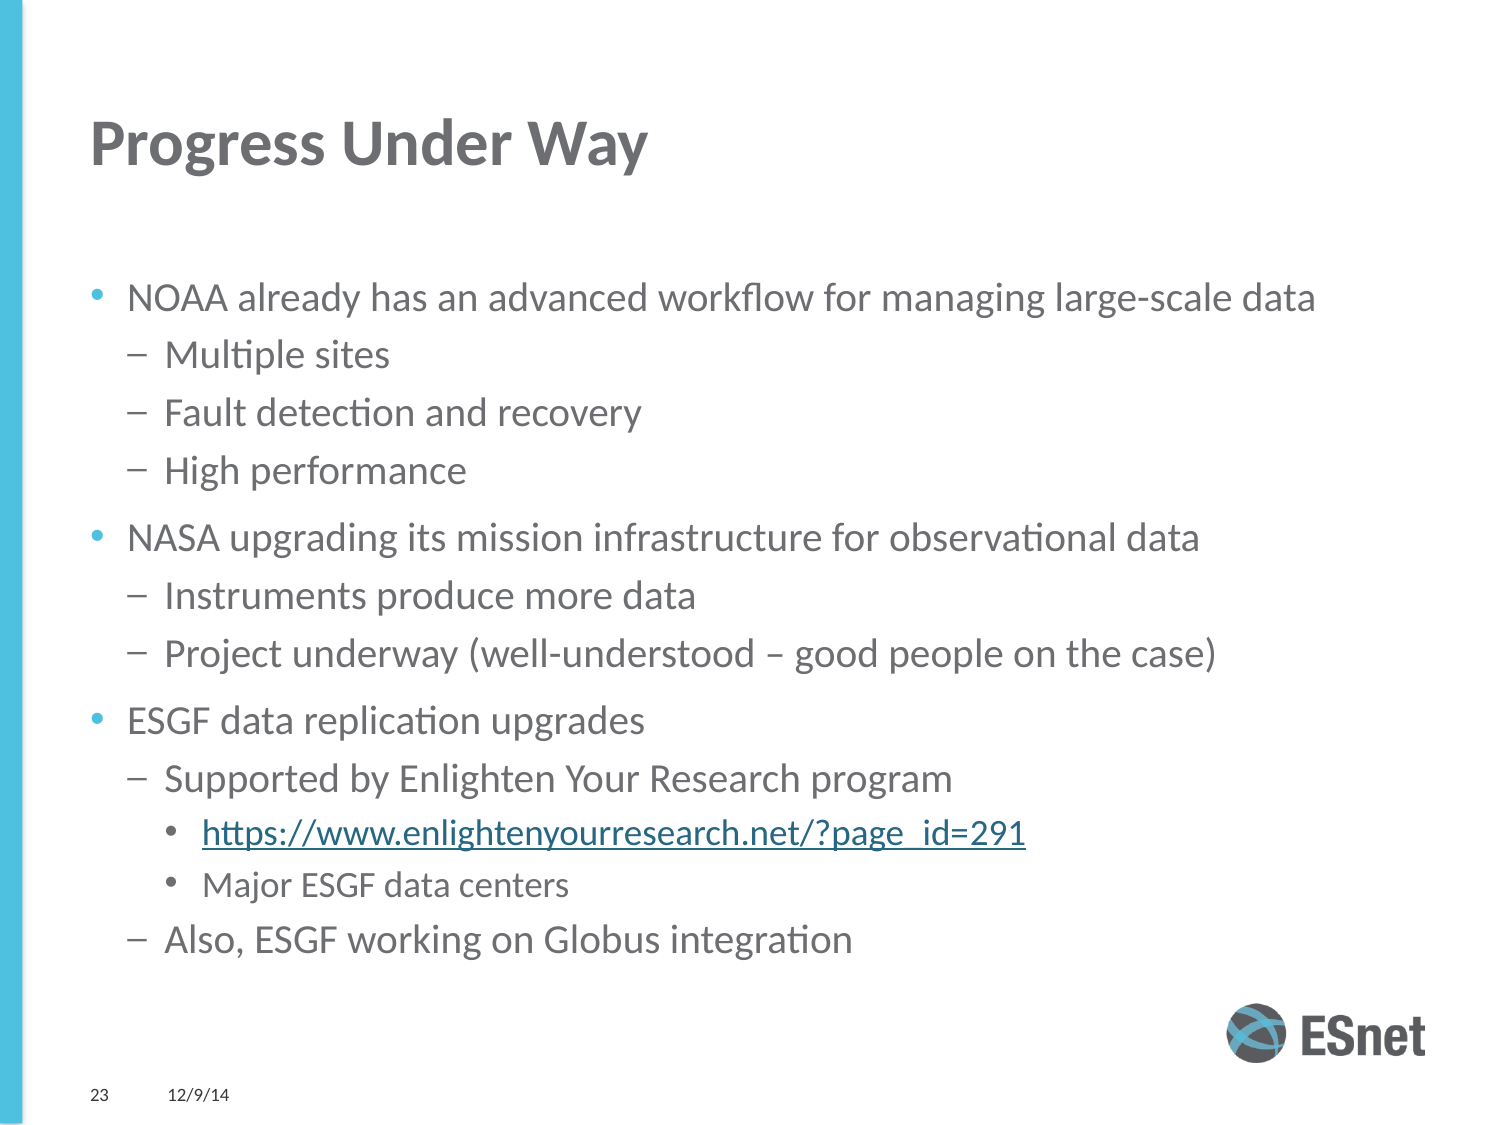

# Progress Under Way
NOAA already has an advanced workflow for managing large-scale data
Multiple sites
Fault detection and recovery
High performance
NASA upgrading its mission infrastructure for observational data
Instruments produce more data
Project underway (well-understood – good people on the case)
ESGF data replication upgrades
Supported by Enlighten Your Research program
https://www.enlightenyourresearch.net/?page_id=291
Major ESGF data centers
Also, ESGF working on Globus integration
23
12/9/14